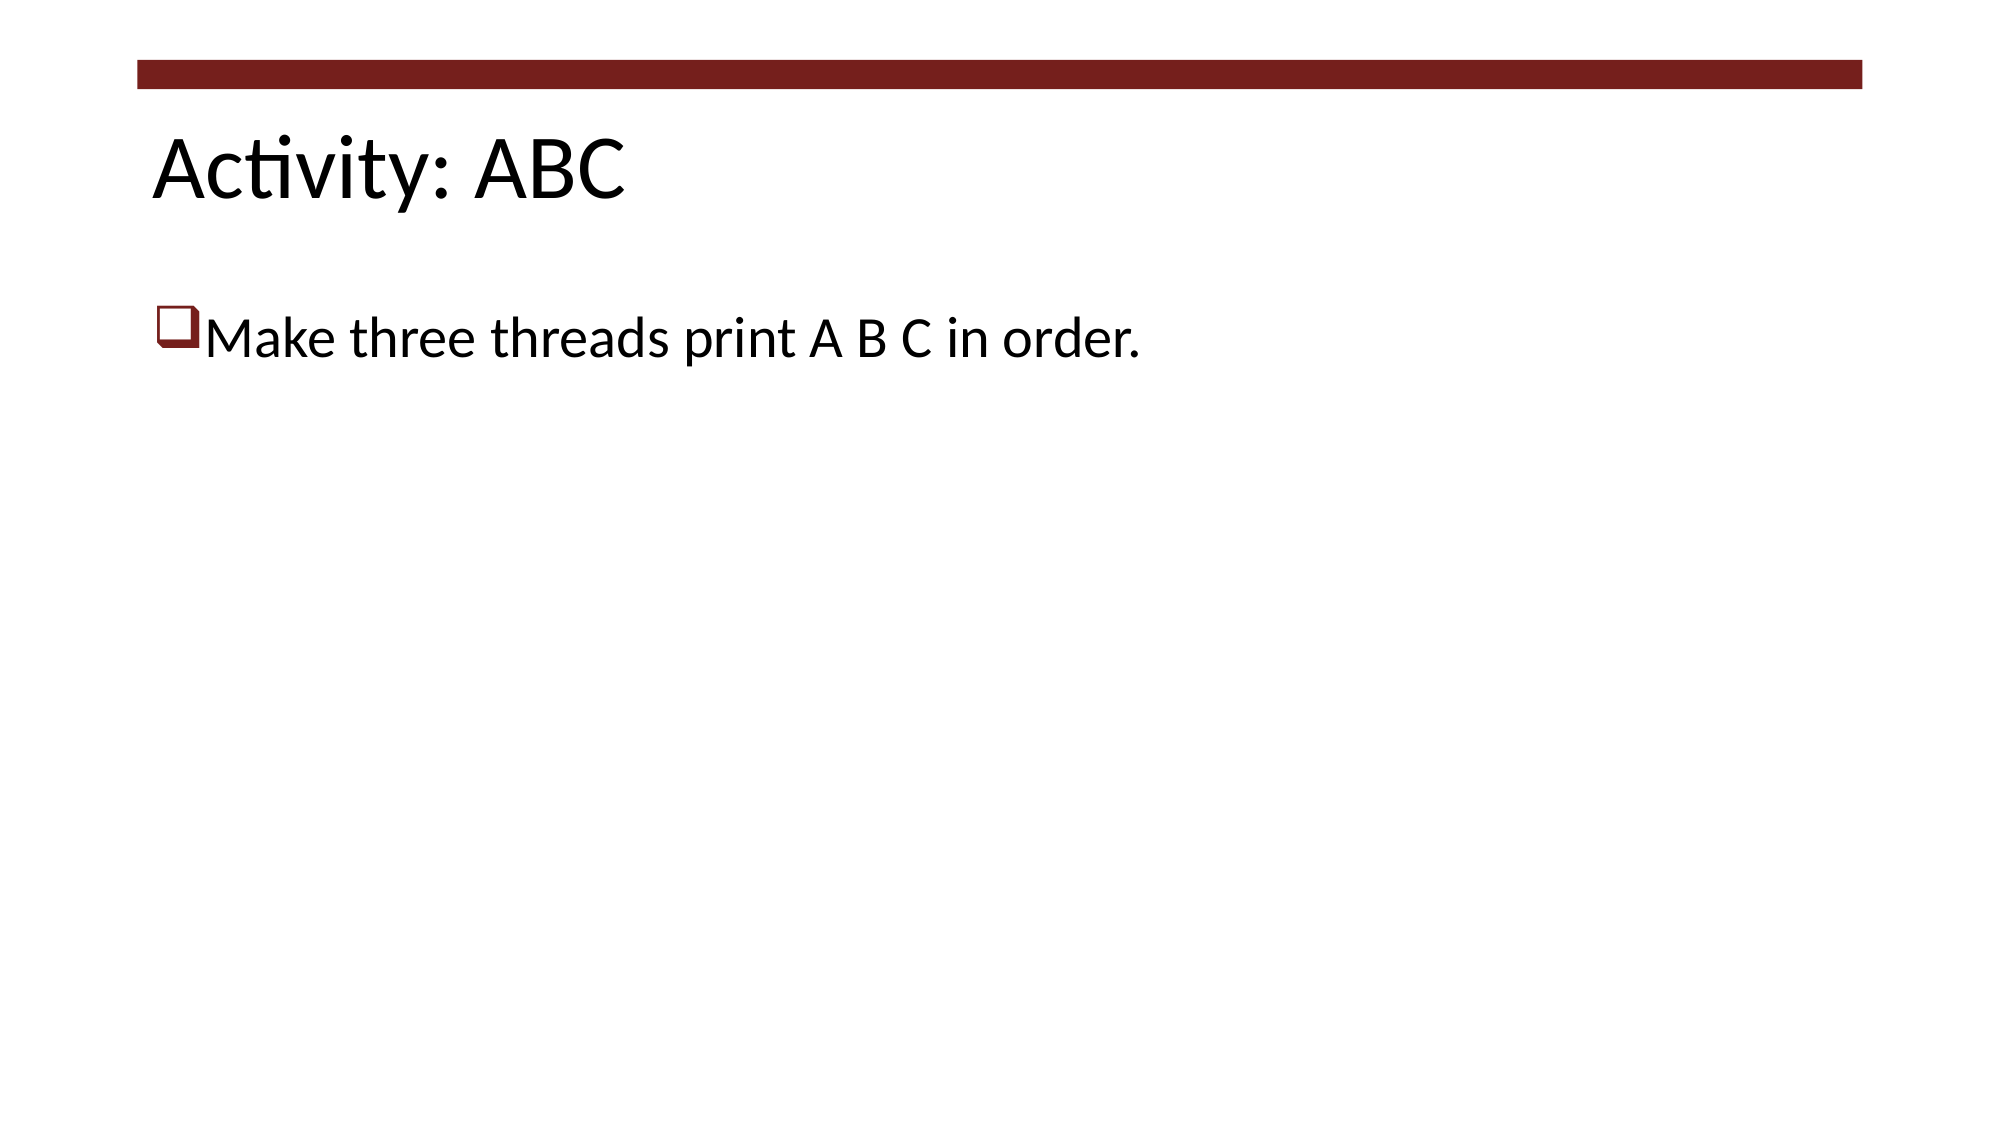

# Activity: ABC
Make three threads print A B C in order.